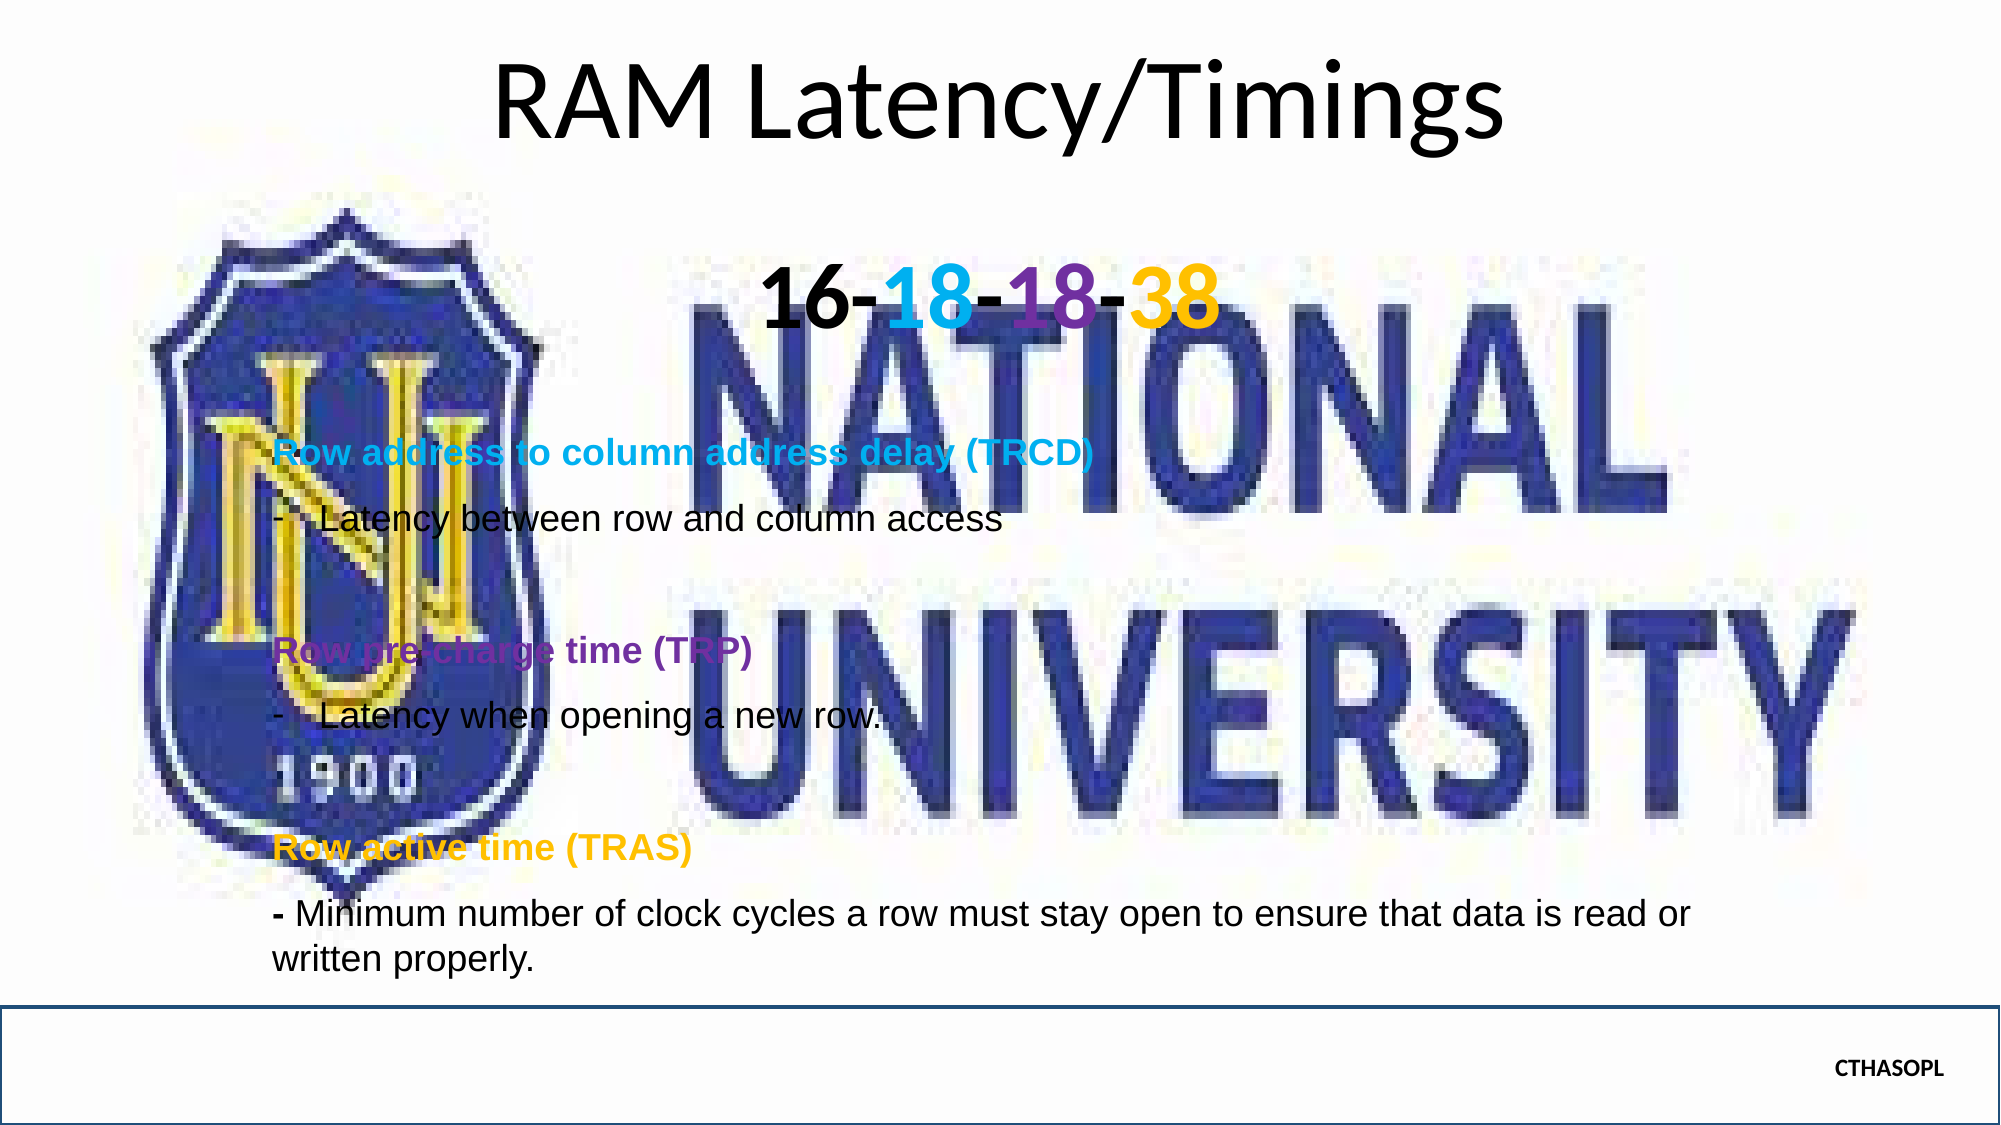

# RAM Latency/Timings
16-18-18-38
Row address to column address delay (TRCD)
Latency between row and column access

Row pre-charge time (TRP)
Latency when opening a new row.

Row active time (TRAS)
- Minimum number of clock cycles a row must stay open to ensure that data is read or written properly.

CTHASOPL